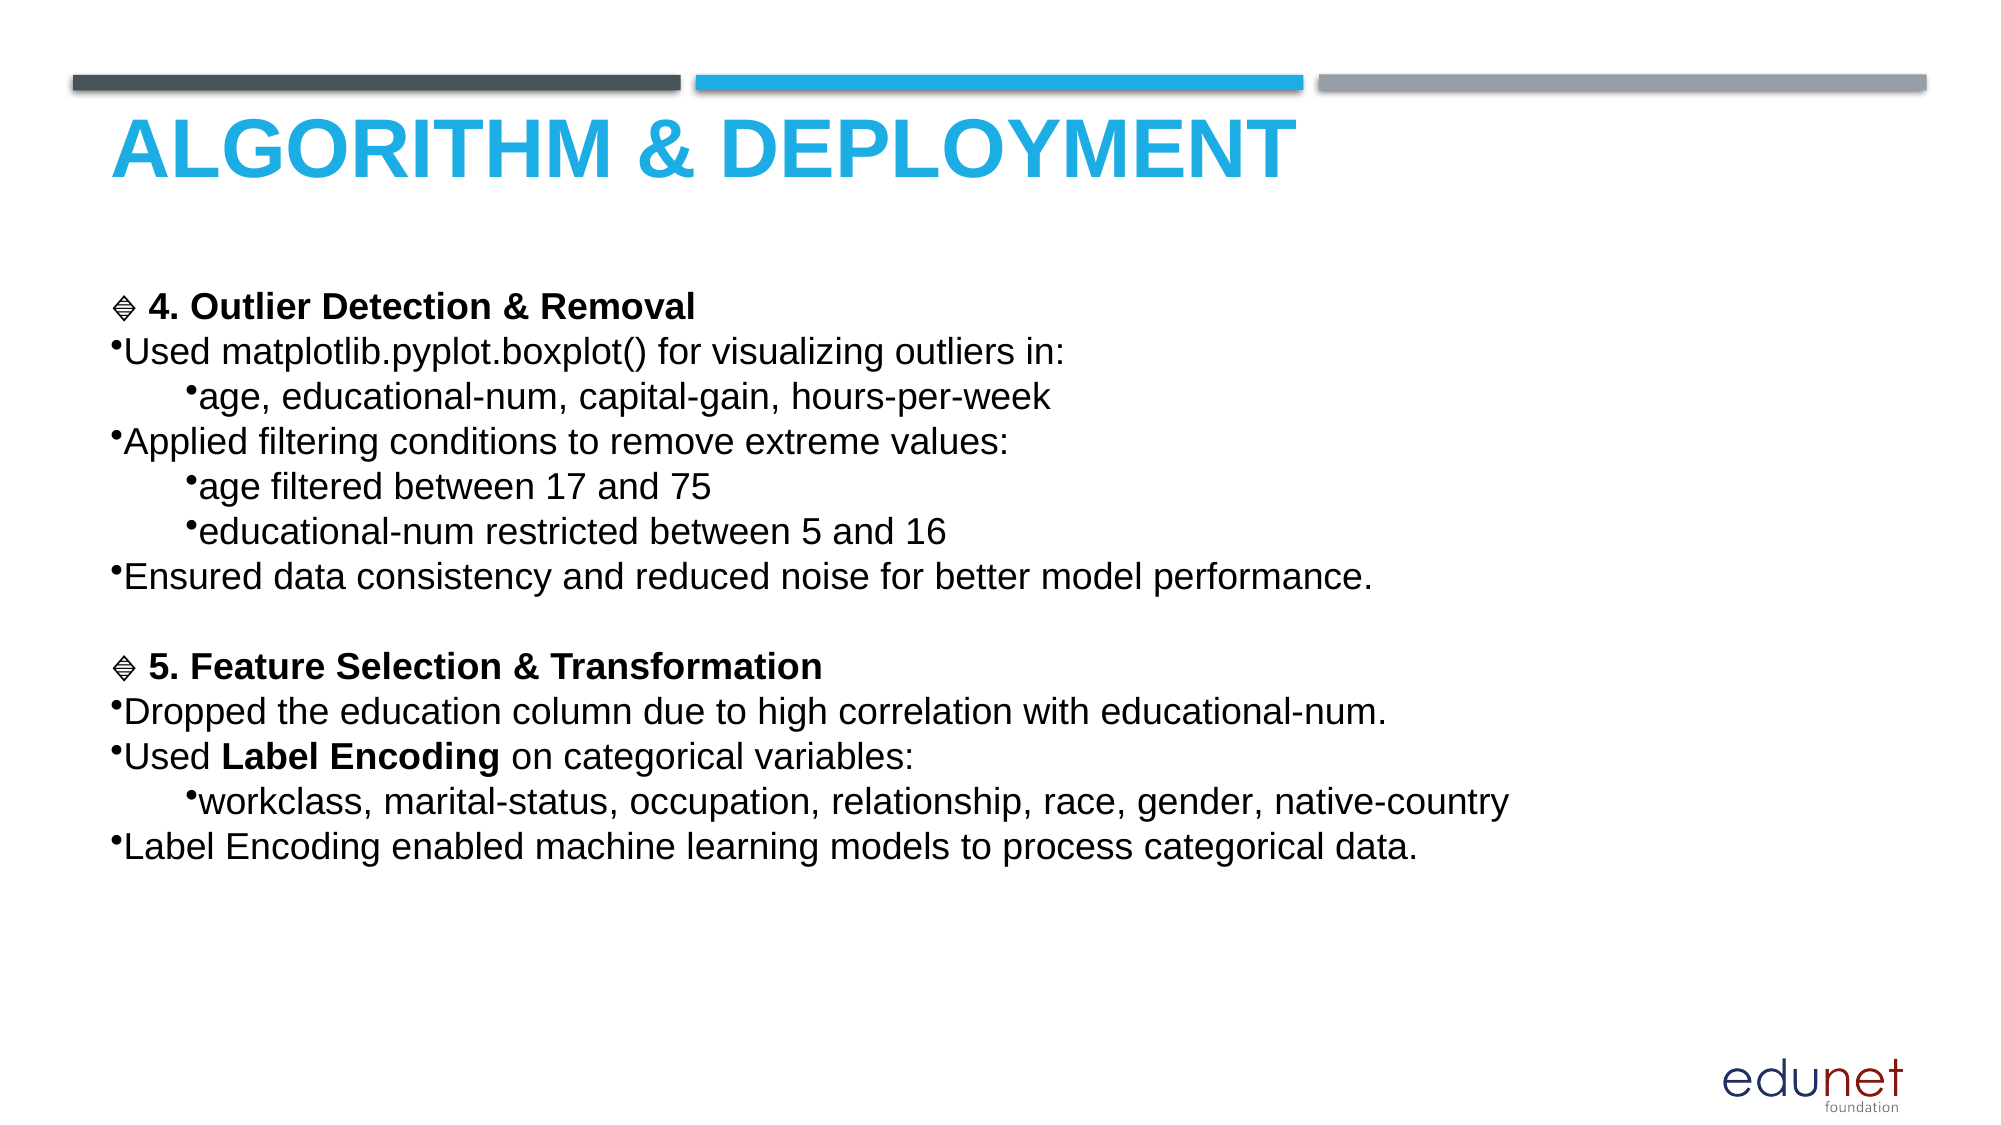

# Algorithm & Deployment
🔹 4. Outlier Detection & Removal
Used matplotlib.pyplot.boxplot() for visualizing outliers in:
age, educational-num, capital-gain, hours-per-week
Applied filtering conditions to remove extreme values:
age filtered between 17 and 75
educational-num restricted between 5 and 16
Ensured data consistency and reduced noise for better model performance.

🔹 5. Feature Selection & Transformation
Dropped the education column due to high correlation with educational-num.
Used Label Encoding on categorical variables:
workclass, marital-status, occupation, relationship, race, gender, native-country
Label Encoding enabled machine learning models to process categorical data.